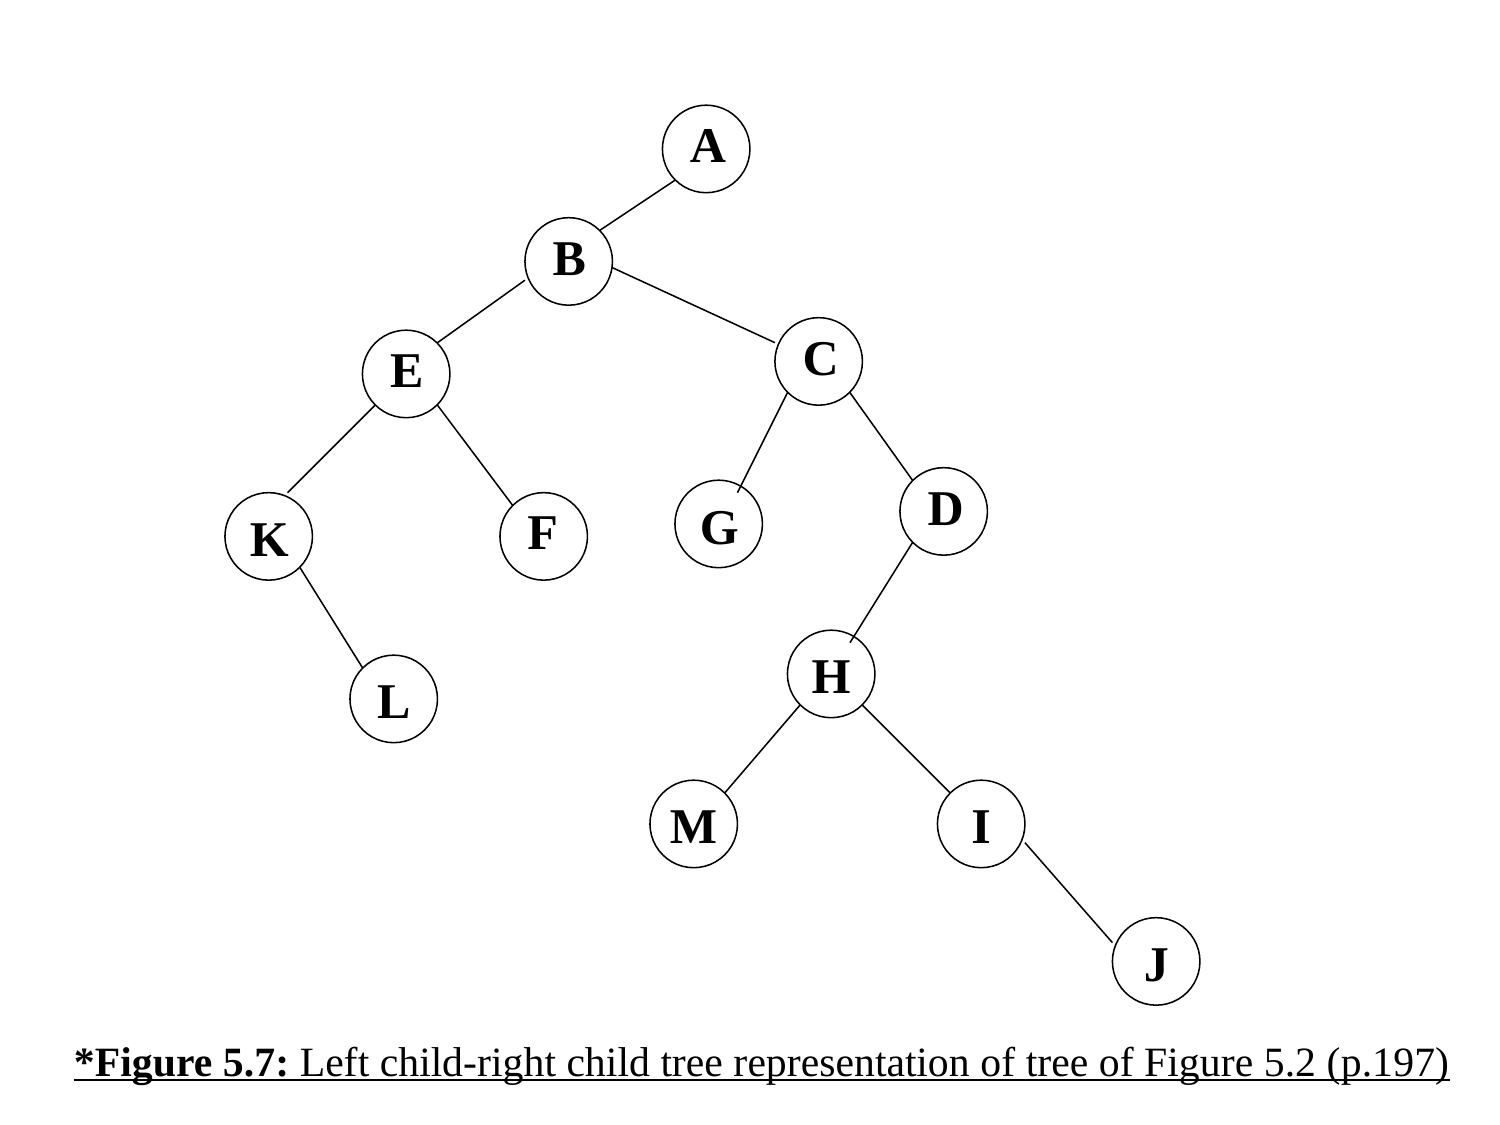

A

B

 C

 E

  D

G

 F
  K

H
L

M
I

J
*Figure 5.7: Left child-right child tree representation of tree of Figure 5.2 (p.197)